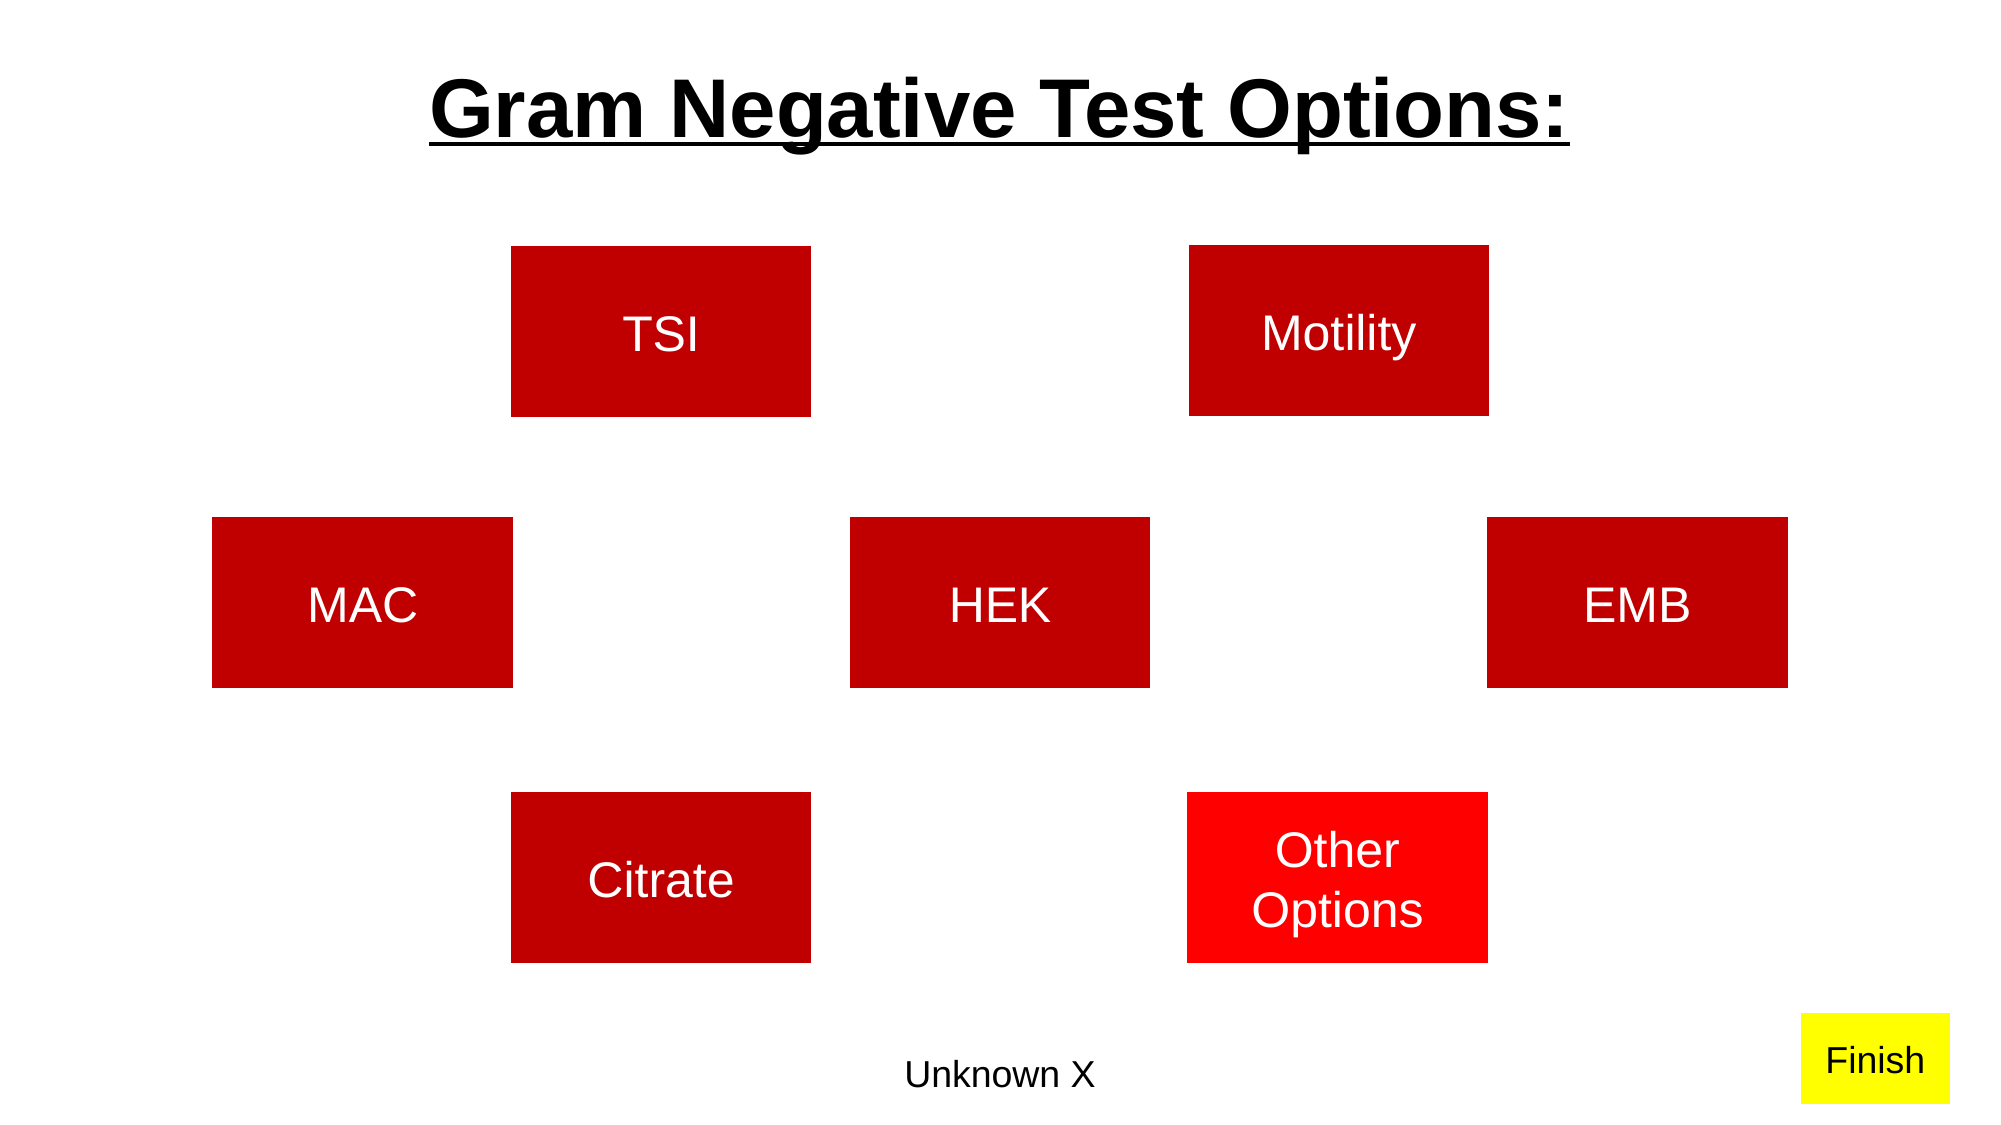

Gram Negative Test Options:
Motility
TSI
MAC
HEK
EMB
Citrate
Other Options
Finish
Unknown X